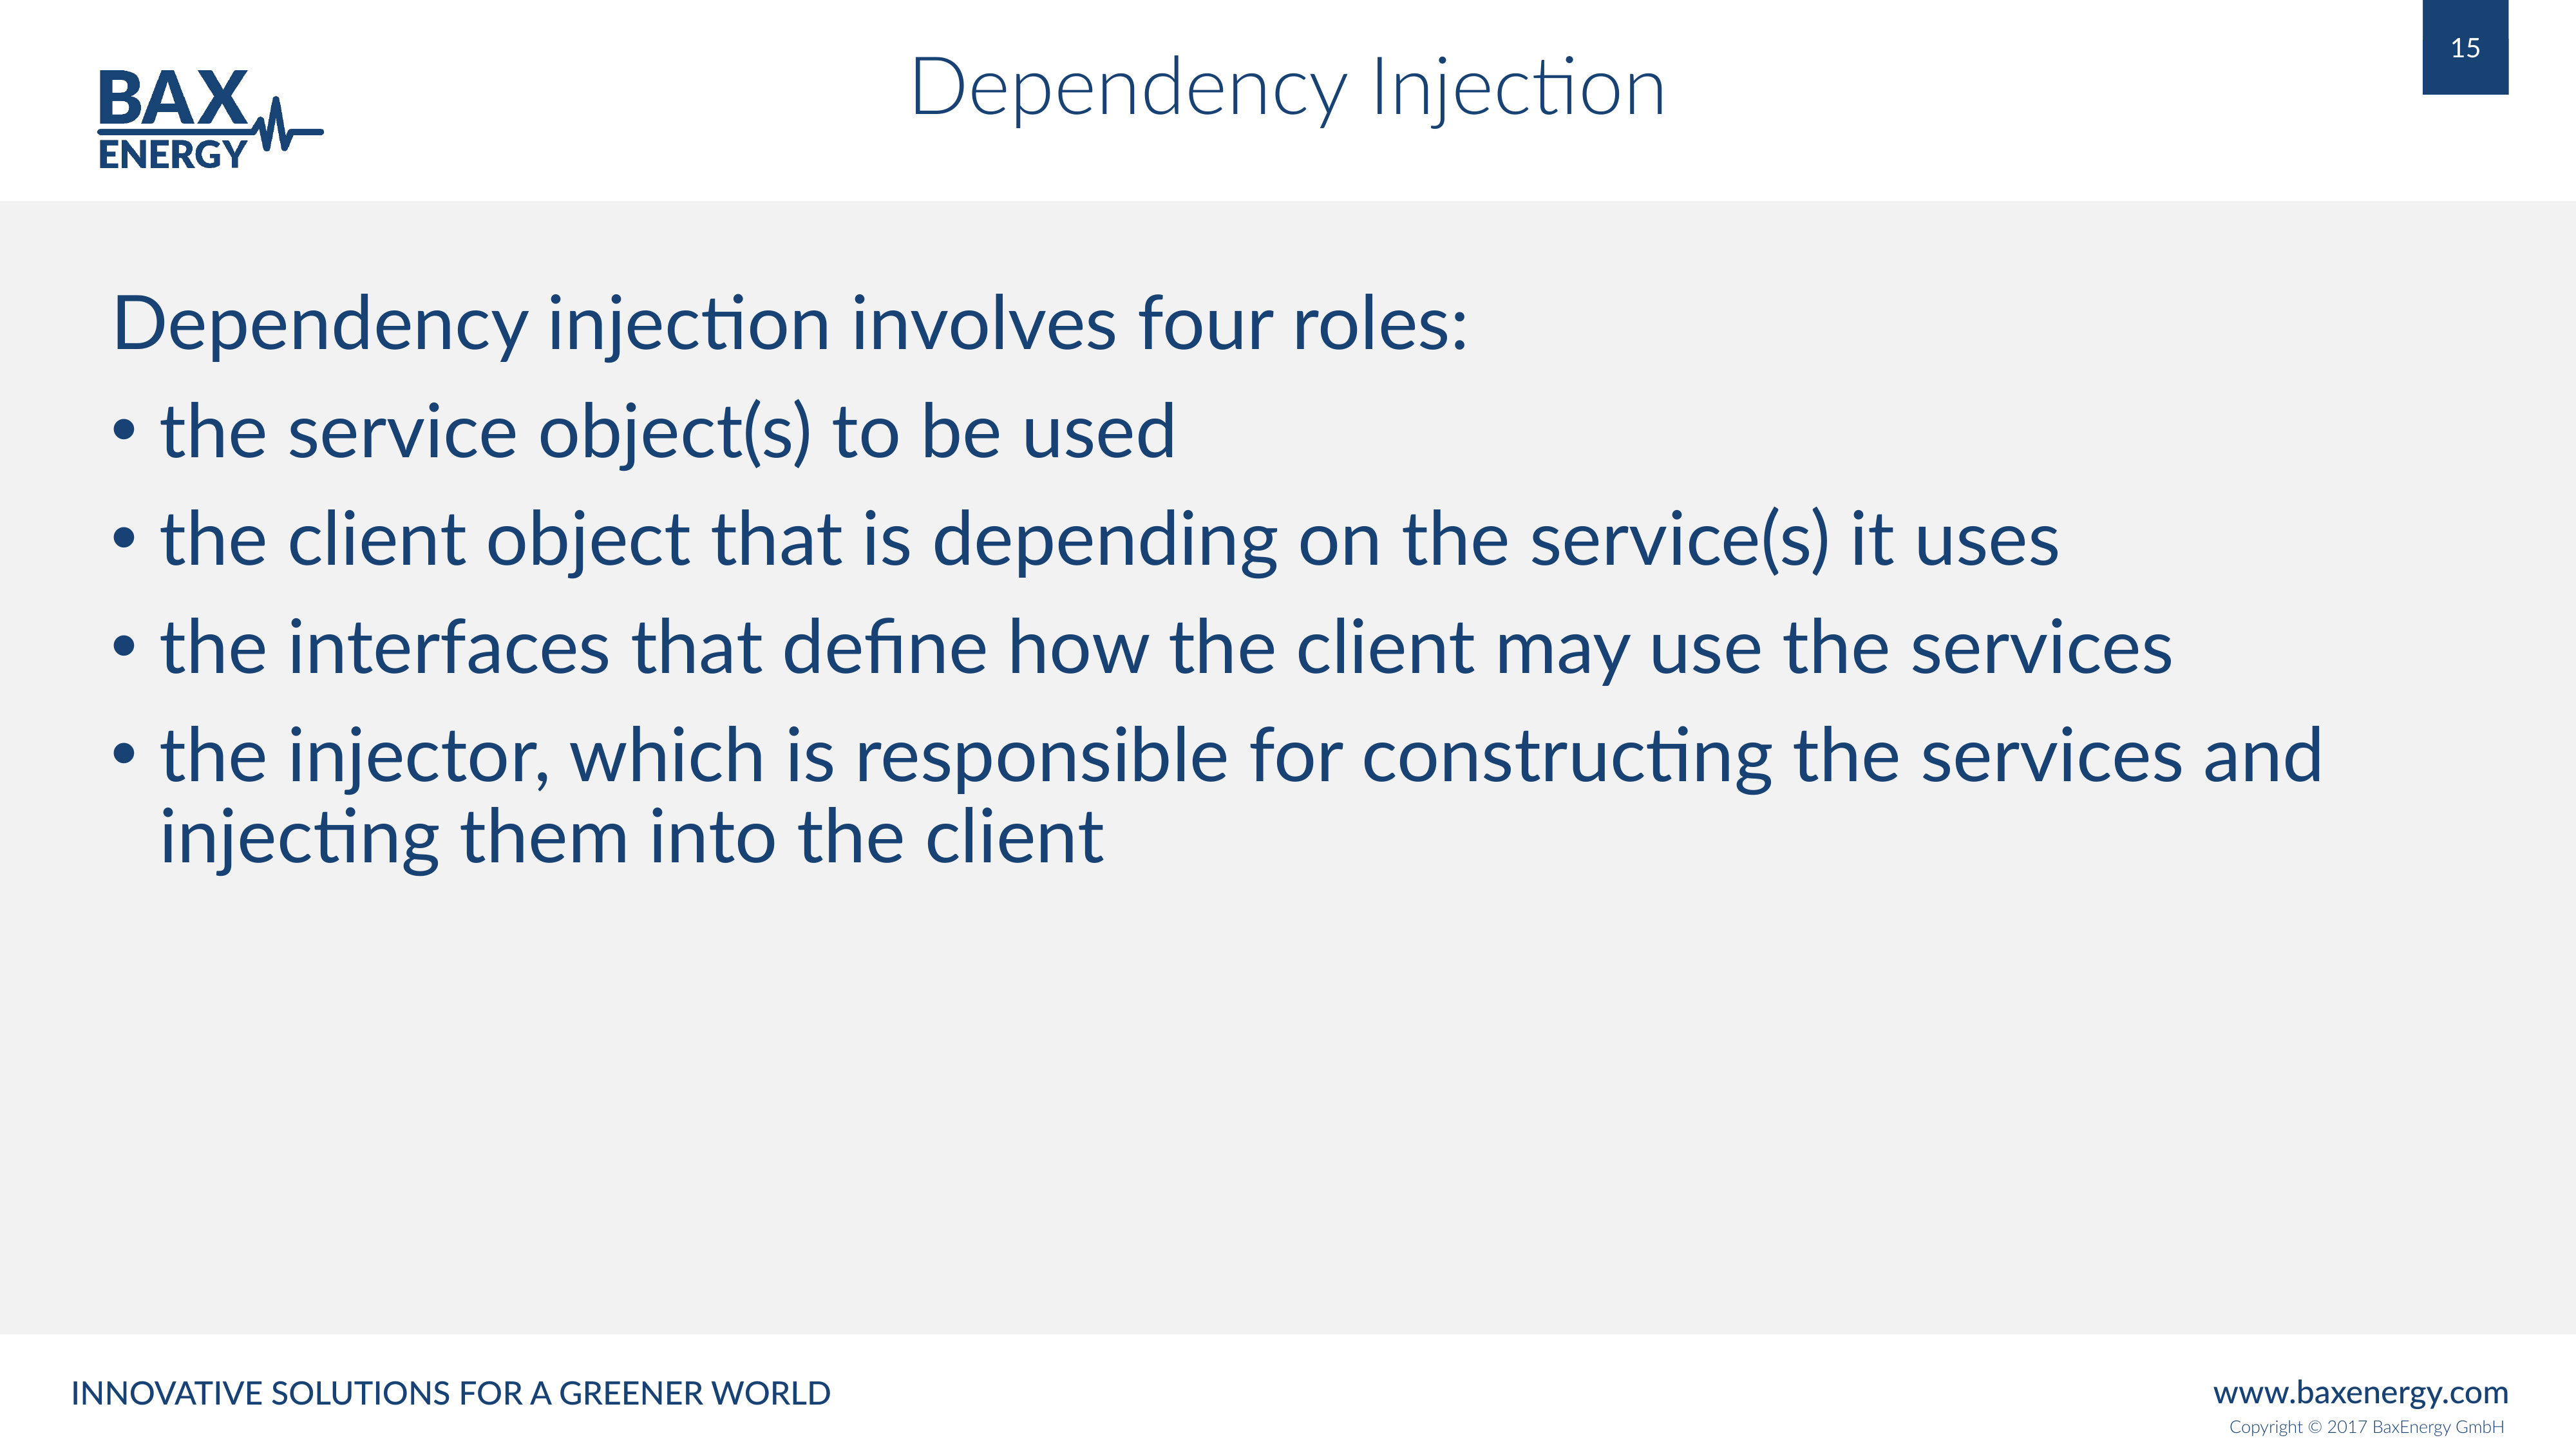

Dependency Injection
Dependency injection involves four roles:
the service object(s) to be used
the client object that is depending on the service(s) it uses
the interfaces that define how the client may use the services
the injector, which is responsible for constructing the services and injecting them into the client